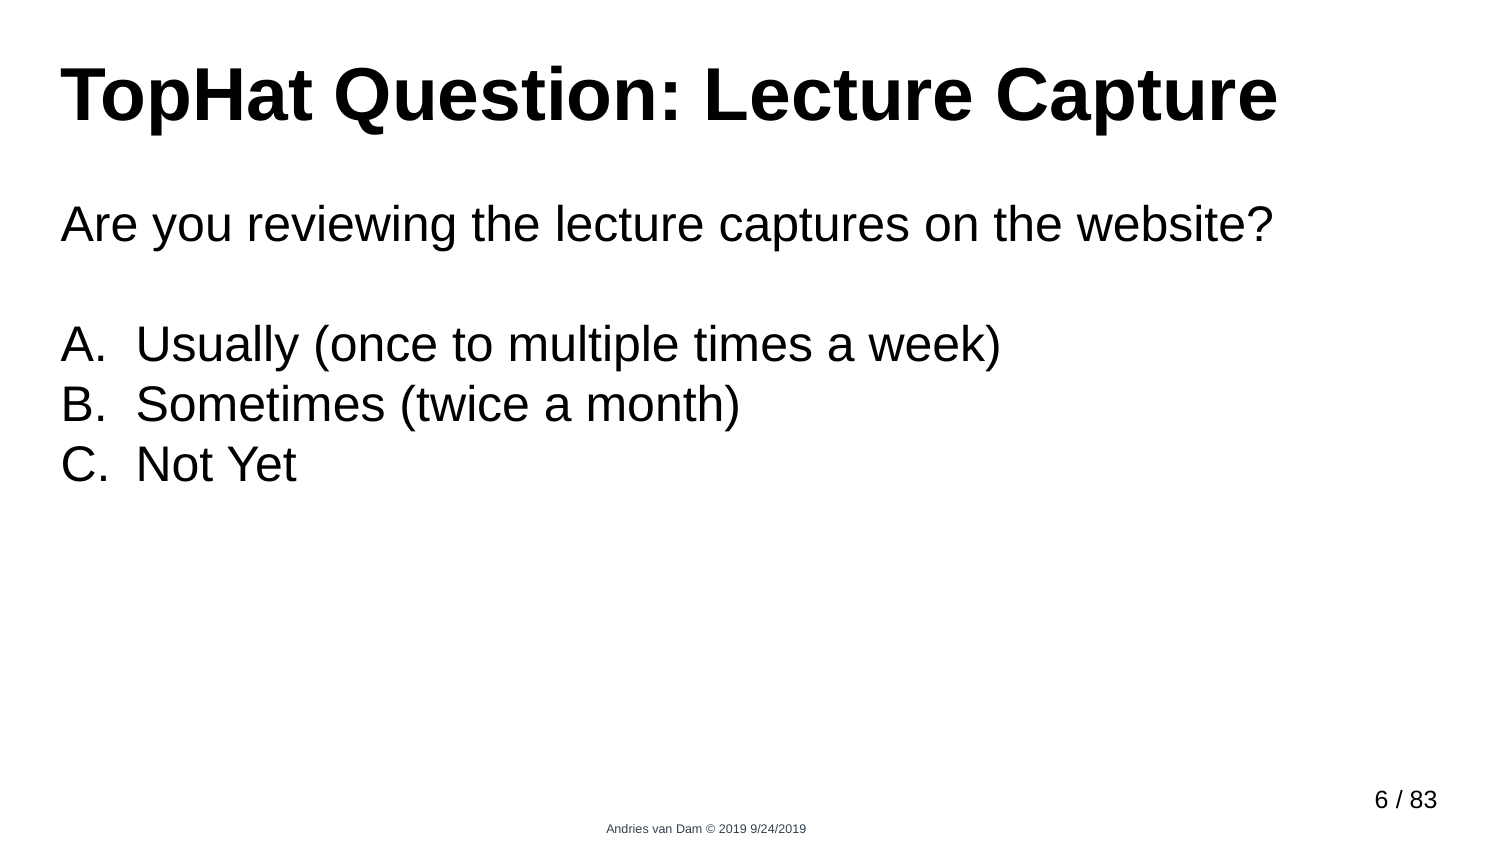

# TopHat Question: Lecture Capture
Are you reviewing the lecture captures on the website?

Usually (once to multiple times a week)
Sometimes (twice a month)
Not Yet